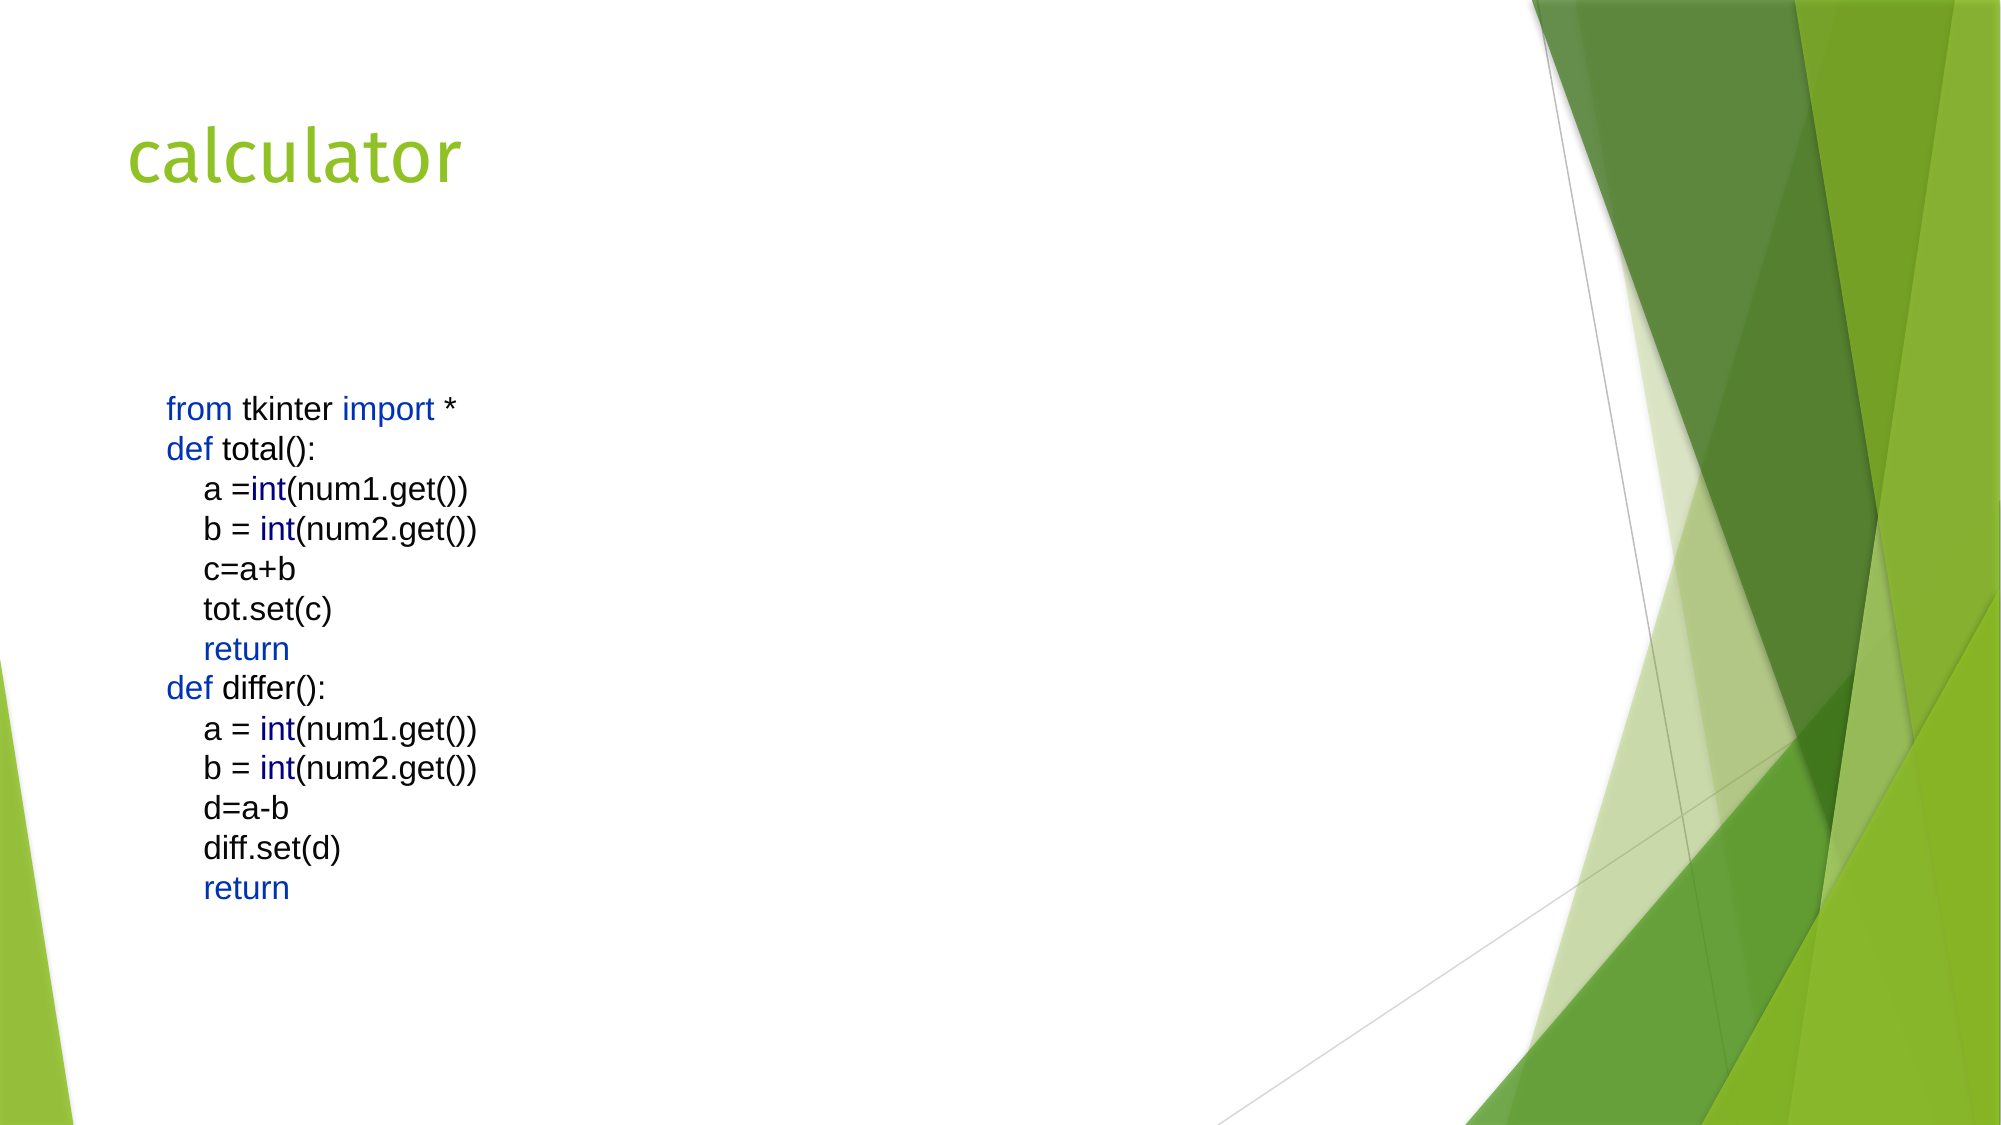

# calculator
from tkinter import *
def total():
    a =int(num1.get())
    b = int(num2.get())
    c=a+b
    tot.set(c)
    return
def differ():
    a = int(num1.get())
    b = int(num2.get())
    d=a-b
    diff.set(d)
    return